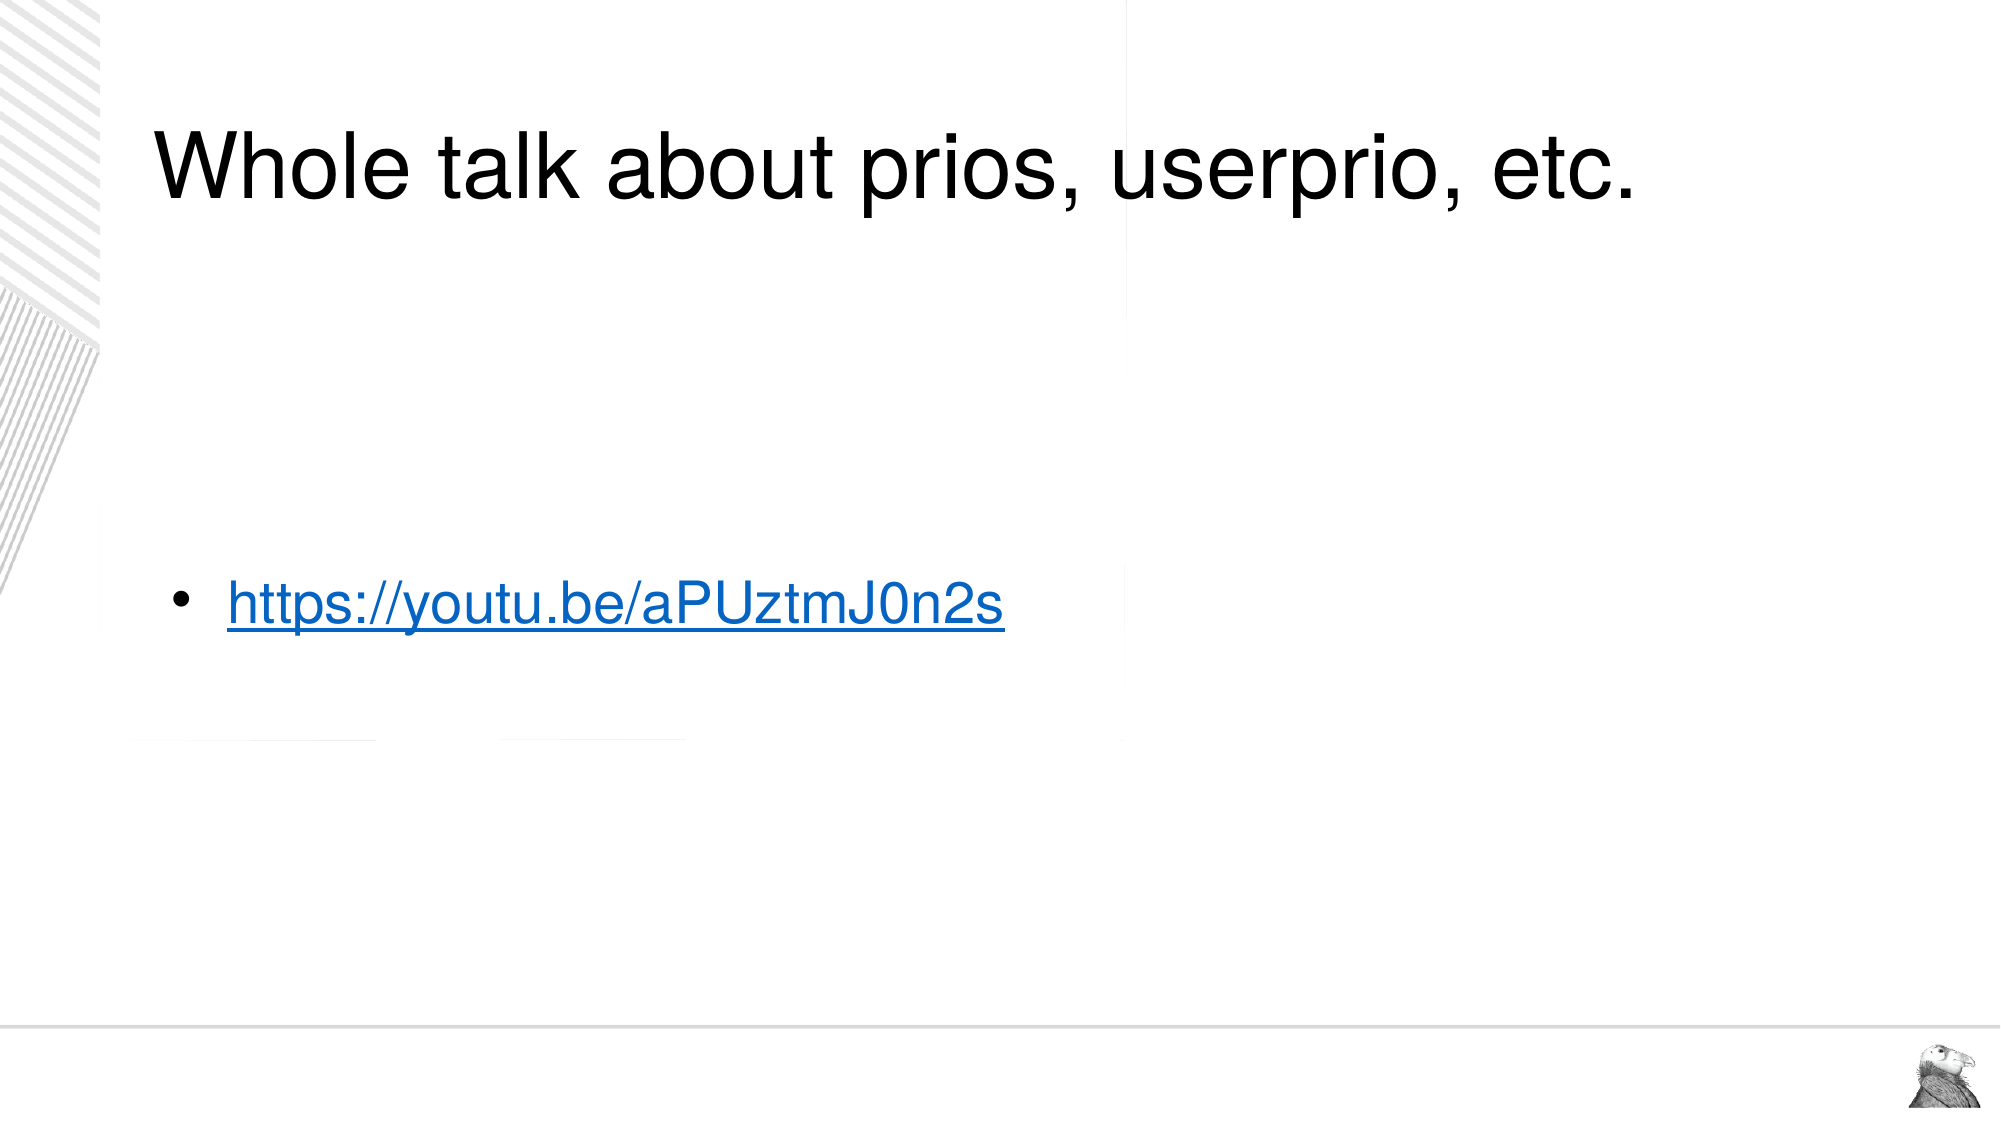

# Whole talk about prios, userprio, etc.

https://youtu.be/aPUztmJ0n2s